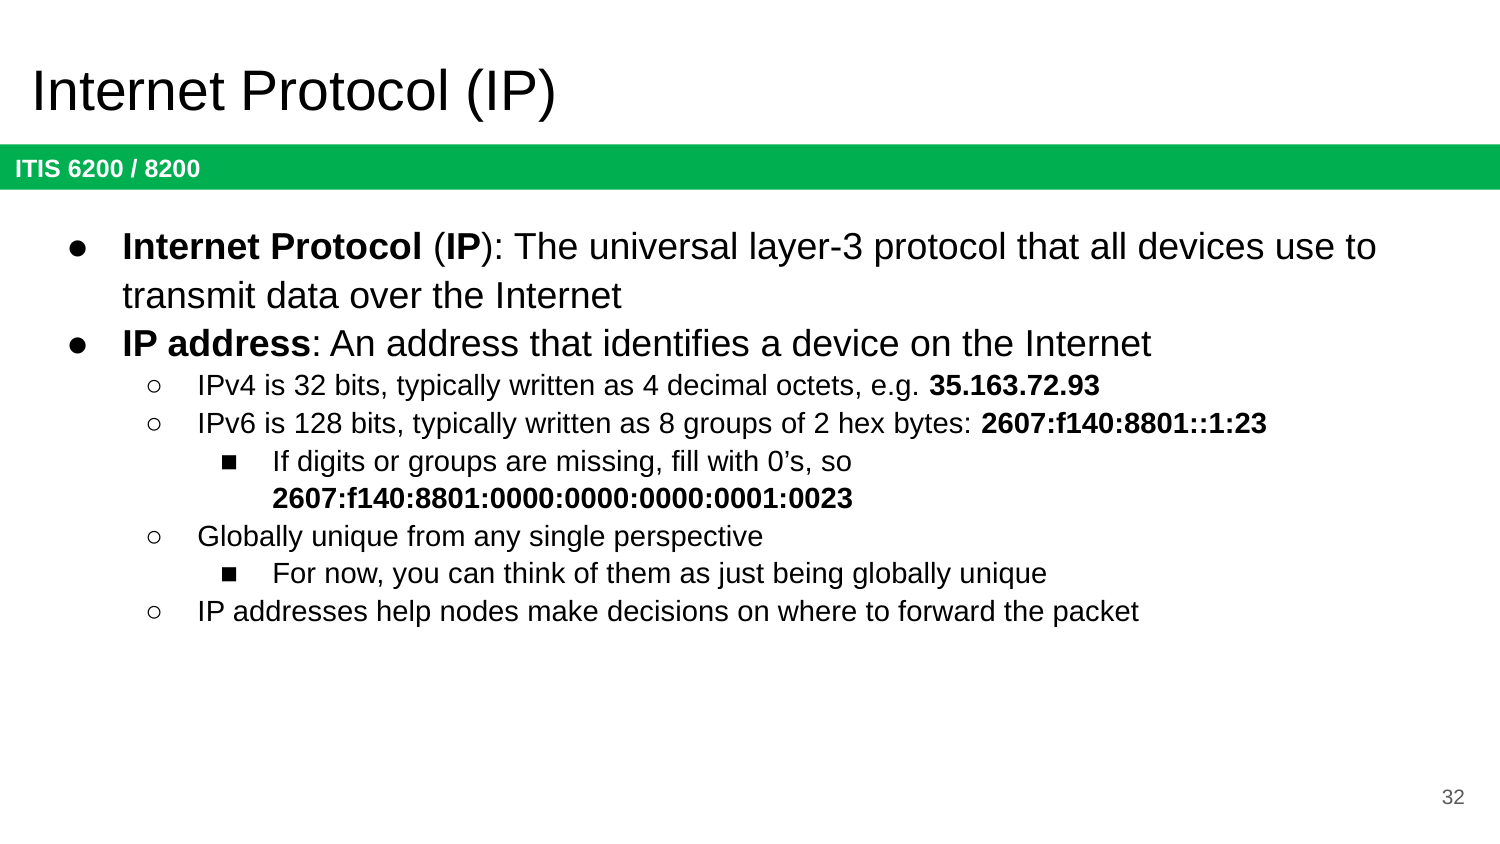

# Internet Protocol (IP)
Internet Protocol (IP): The universal layer-3 protocol that all devices use to transmit data over the Internet
IP address: An address that identifies a device on the Internet
IPv4 is 32 bits, typically written as 4 decimal octets, e.g. 35.163.72.93
IPv6 is 128 bits, typically written as 8 groups of 2 hex bytes: 2607:f140:8801::1:23
If digits or groups are missing, fill with 0’s, so 2607:f140:8801:0000:0000:0000:0001:0023
Globally unique from any single perspective
For now, you can think of them as just being globally unique
IP addresses help nodes make decisions on where to forward the packet
32